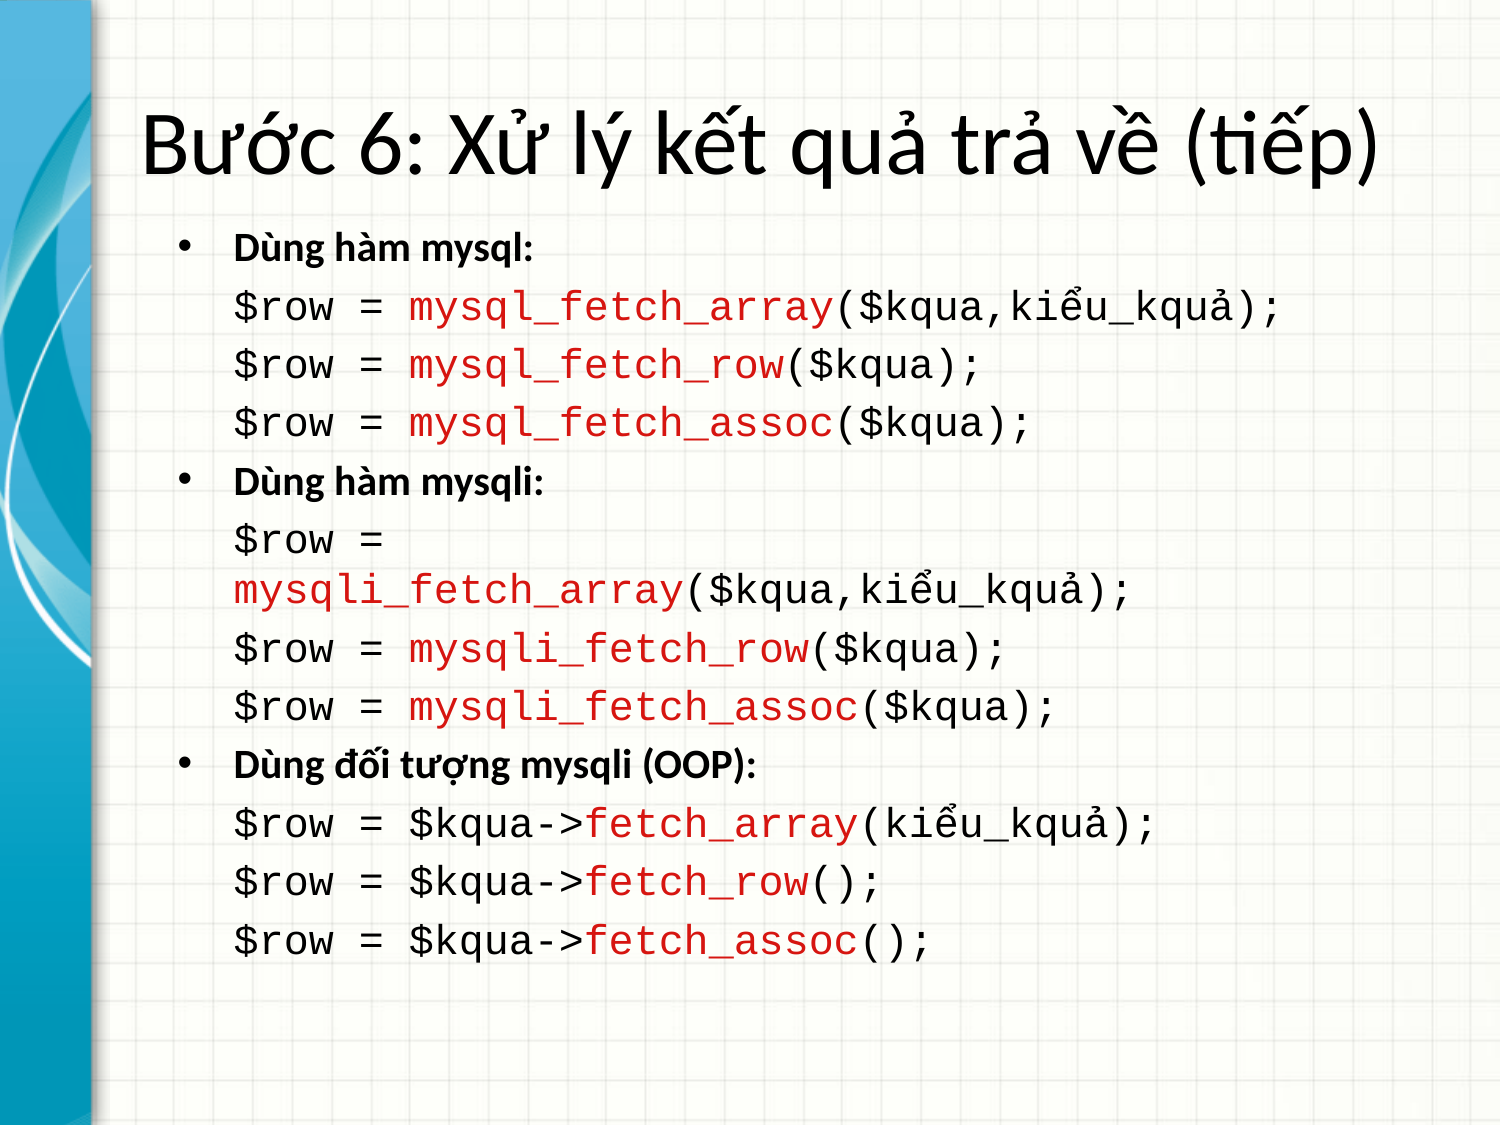

# Bước 6: Xử lý kết quả trả về (tiếp)
Dùng hàm mysql:
	$row = mysql_fetch_array($kqua,kiểu_kquả);
	$row = mysql_fetch_row($kqua);
	$row = mysql_fetch_assoc($kqua);
Dùng hàm mysqli:
	$row = mysqli_fetch_array($kqua,kiểu_kquả);
	$row = mysqli_fetch_row($kqua);
	$row = mysqli_fetch_assoc($kqua);
Dùng đối tượng mysqli (OOP):
	$row = $kqua->fetch_array(kiểu_kquả);
	$row = $kqua->fetch_row();
	$row = $kqua->fetch_assoc();